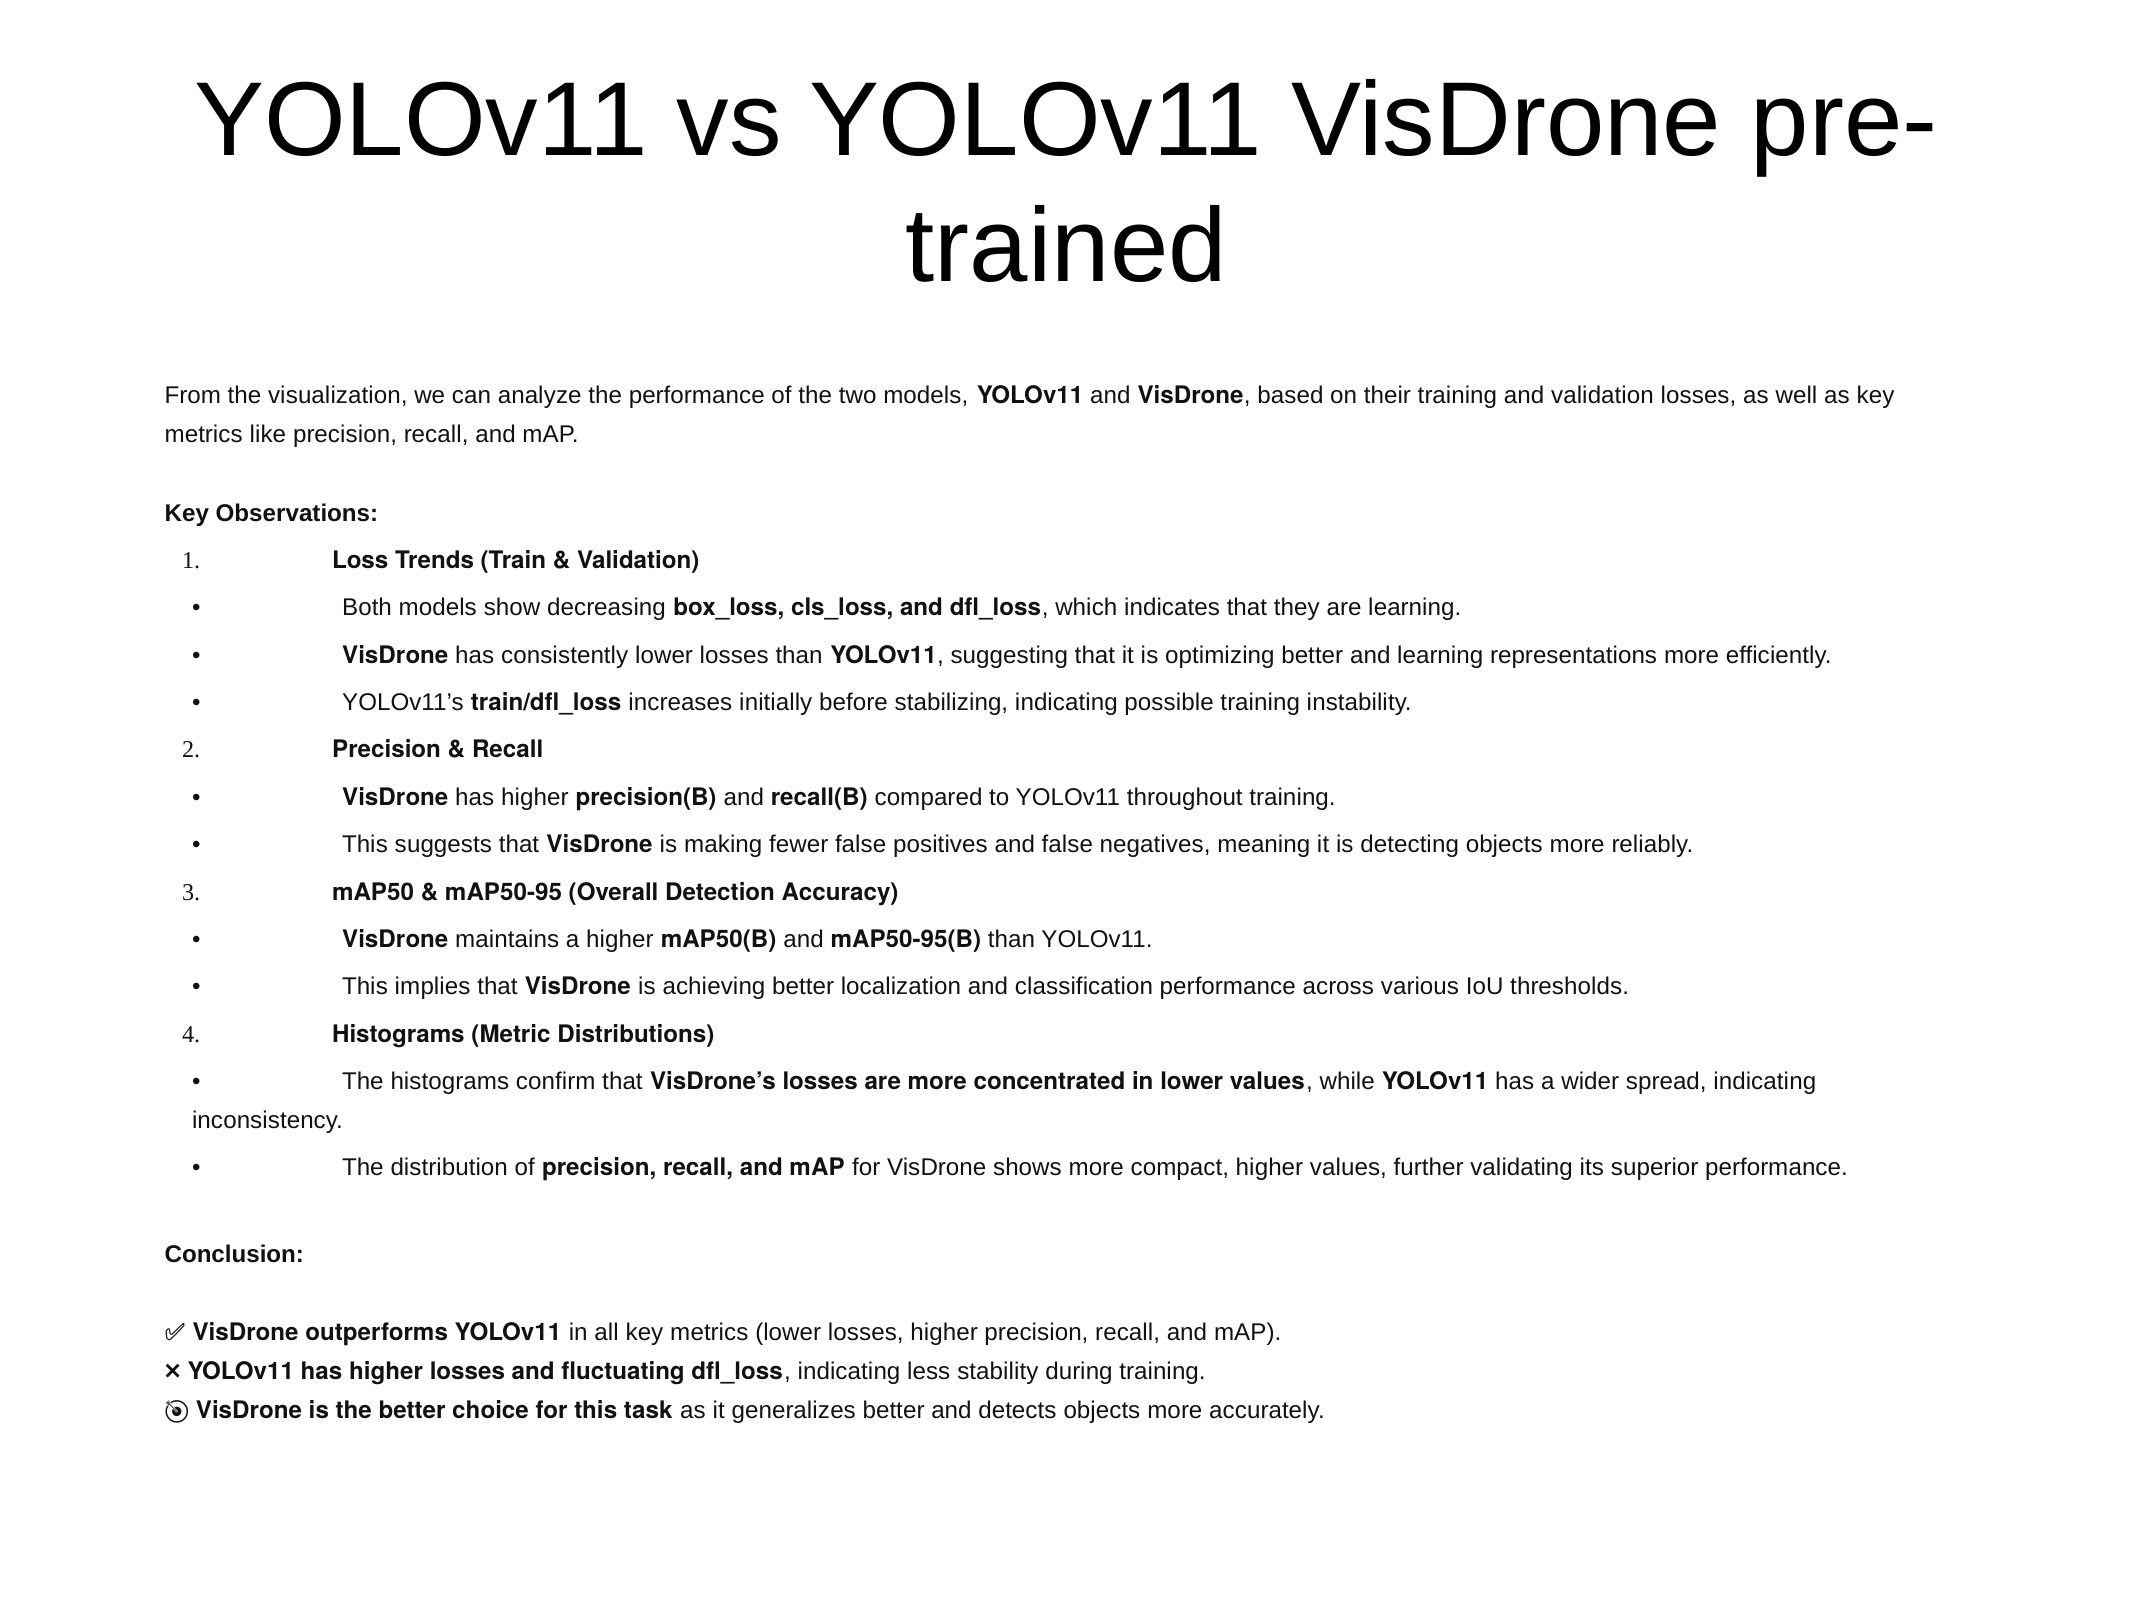

YOLOv11 vs YOLOv11 VisDrone pre-trained
# From the visualization, we can analyze the performance of the two models, YOLOv11 and VisDrone, based on their training and validation losses, as well as key metrics like precision, recall, and mAP.

Key Observations:
	1.	Loss Trends (Train & Validation)
	•	Both models show decreasing box_loss, cls_loss, and dfl_loss, which indicates that they are learning.
	•	VisDrone has consistently lower losses than YOLOv11, suggesting that it is optimizing better and learning representations more efficiently.
	•	YOLOv11’s train/dfl_loss increases initially before stabilizing, indicating possible training instability.
	2.	Precision & Recall
	•	VisDrone has higher precision(B) and recall(B) compared to YOLOv11 throughout training.
	•	This suggests that VisDrone is making fewer false positives and false negatives, meaning it is detecting objects more reliably.
	3.	mAP50 & mAP50-95 (Overall Detection Accuracy)
	•	VisDrone maintains a higher mAP50(B) and mAP50-95(B) than YOLOv11.
	•	This implies that VisDrone is achieving better localization and classification performance across various IoU thresholds.
	4.	Histograms (Metric Distributions)
	•	The histograms confirm that VisDrone’s losses are more concentrated in lower values, while YOLOv11 has a wider spread, indicating inconsistency.
	•	The distribution of precision, recall, and mAP for VisDrone shows more compact, higher values, further validating its superior performance.

Conclusion:

✅ VisDrone outperforms YOLOv11 in all key metrics (lower losses, higher precision, recall, and mAP).
❌ YOLOv11 has higher losses and fluctuating dfl_loss, indicating less stability during training.
🎯 VisDrone is the better choice for this task as it generalizes better and detects objects more accurately.